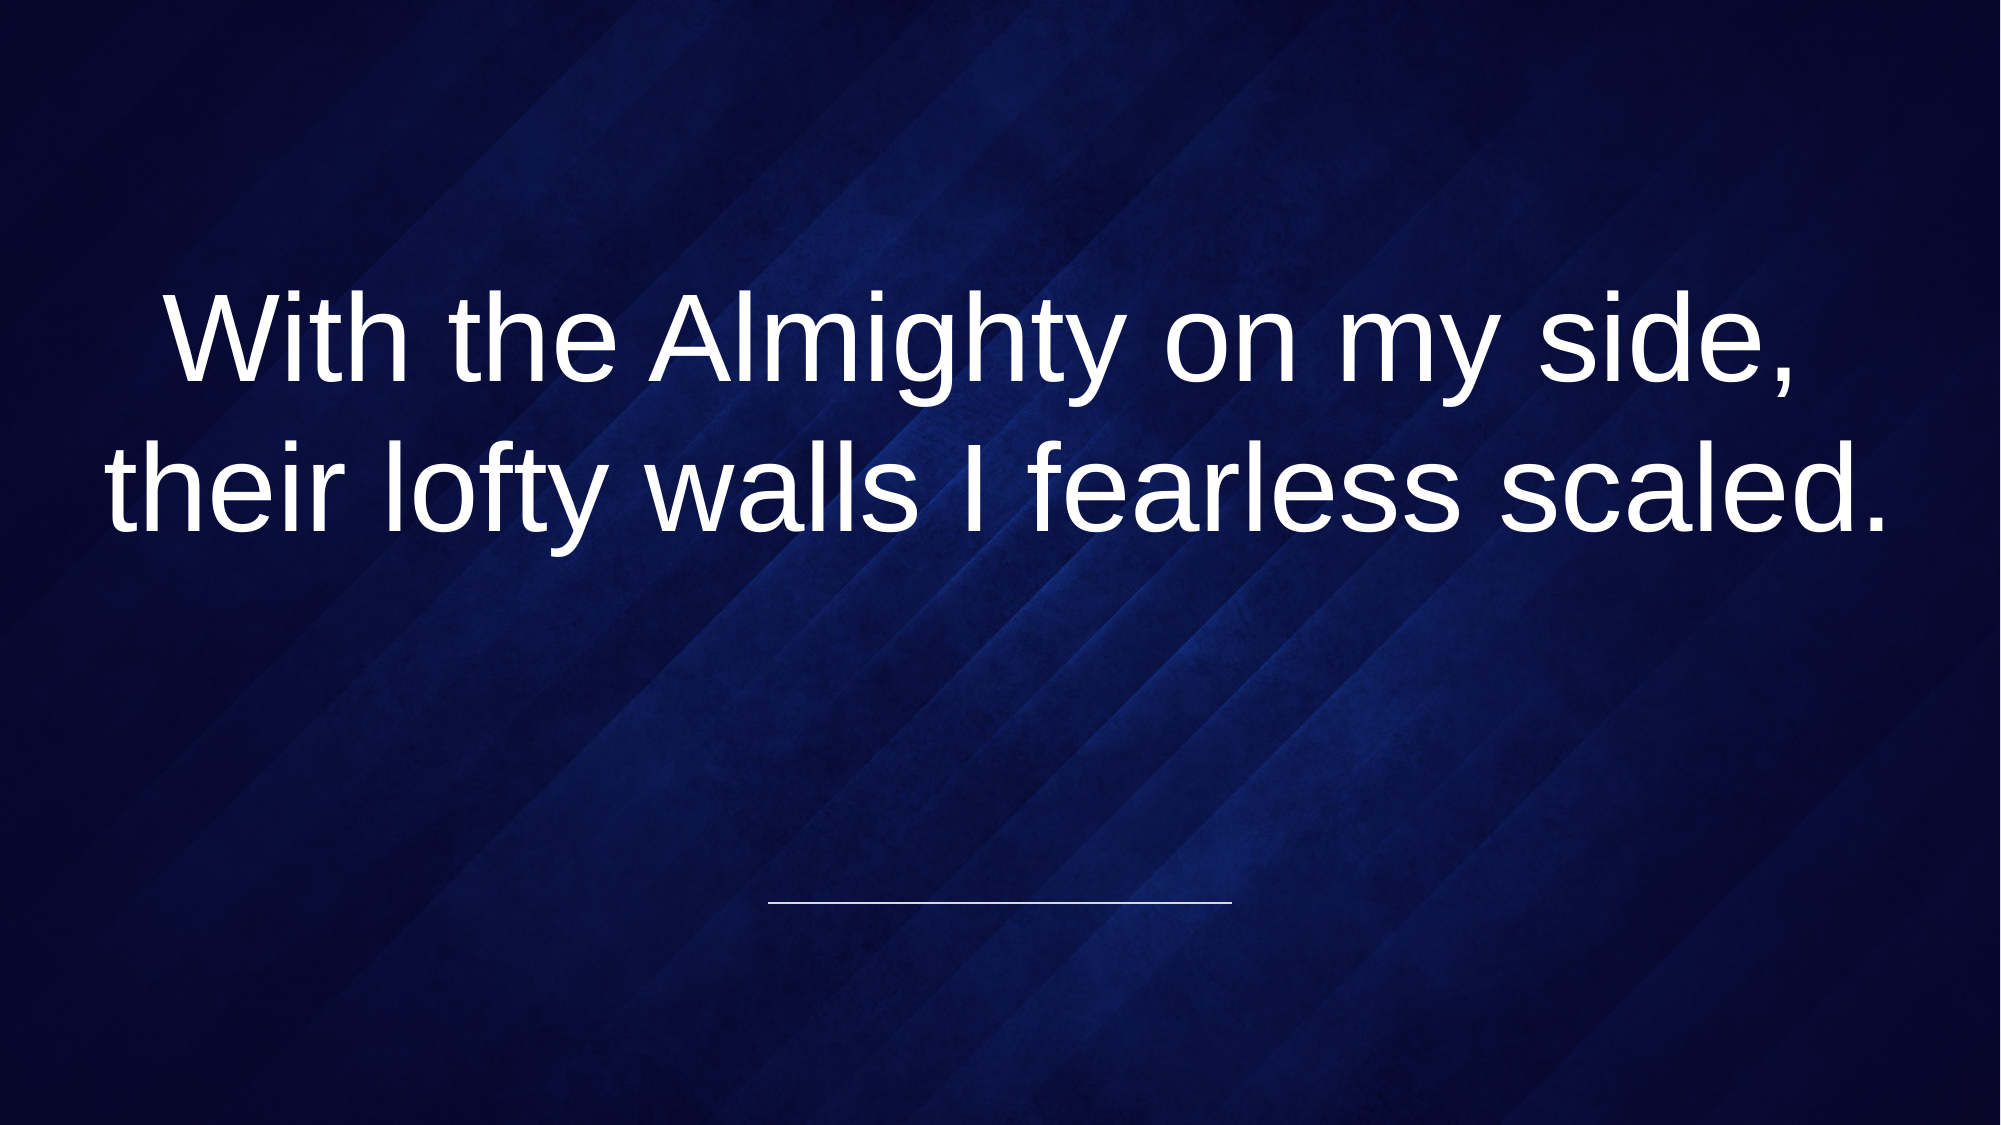

# With the Almighty on my side, their lofty walls I fearless scaled.